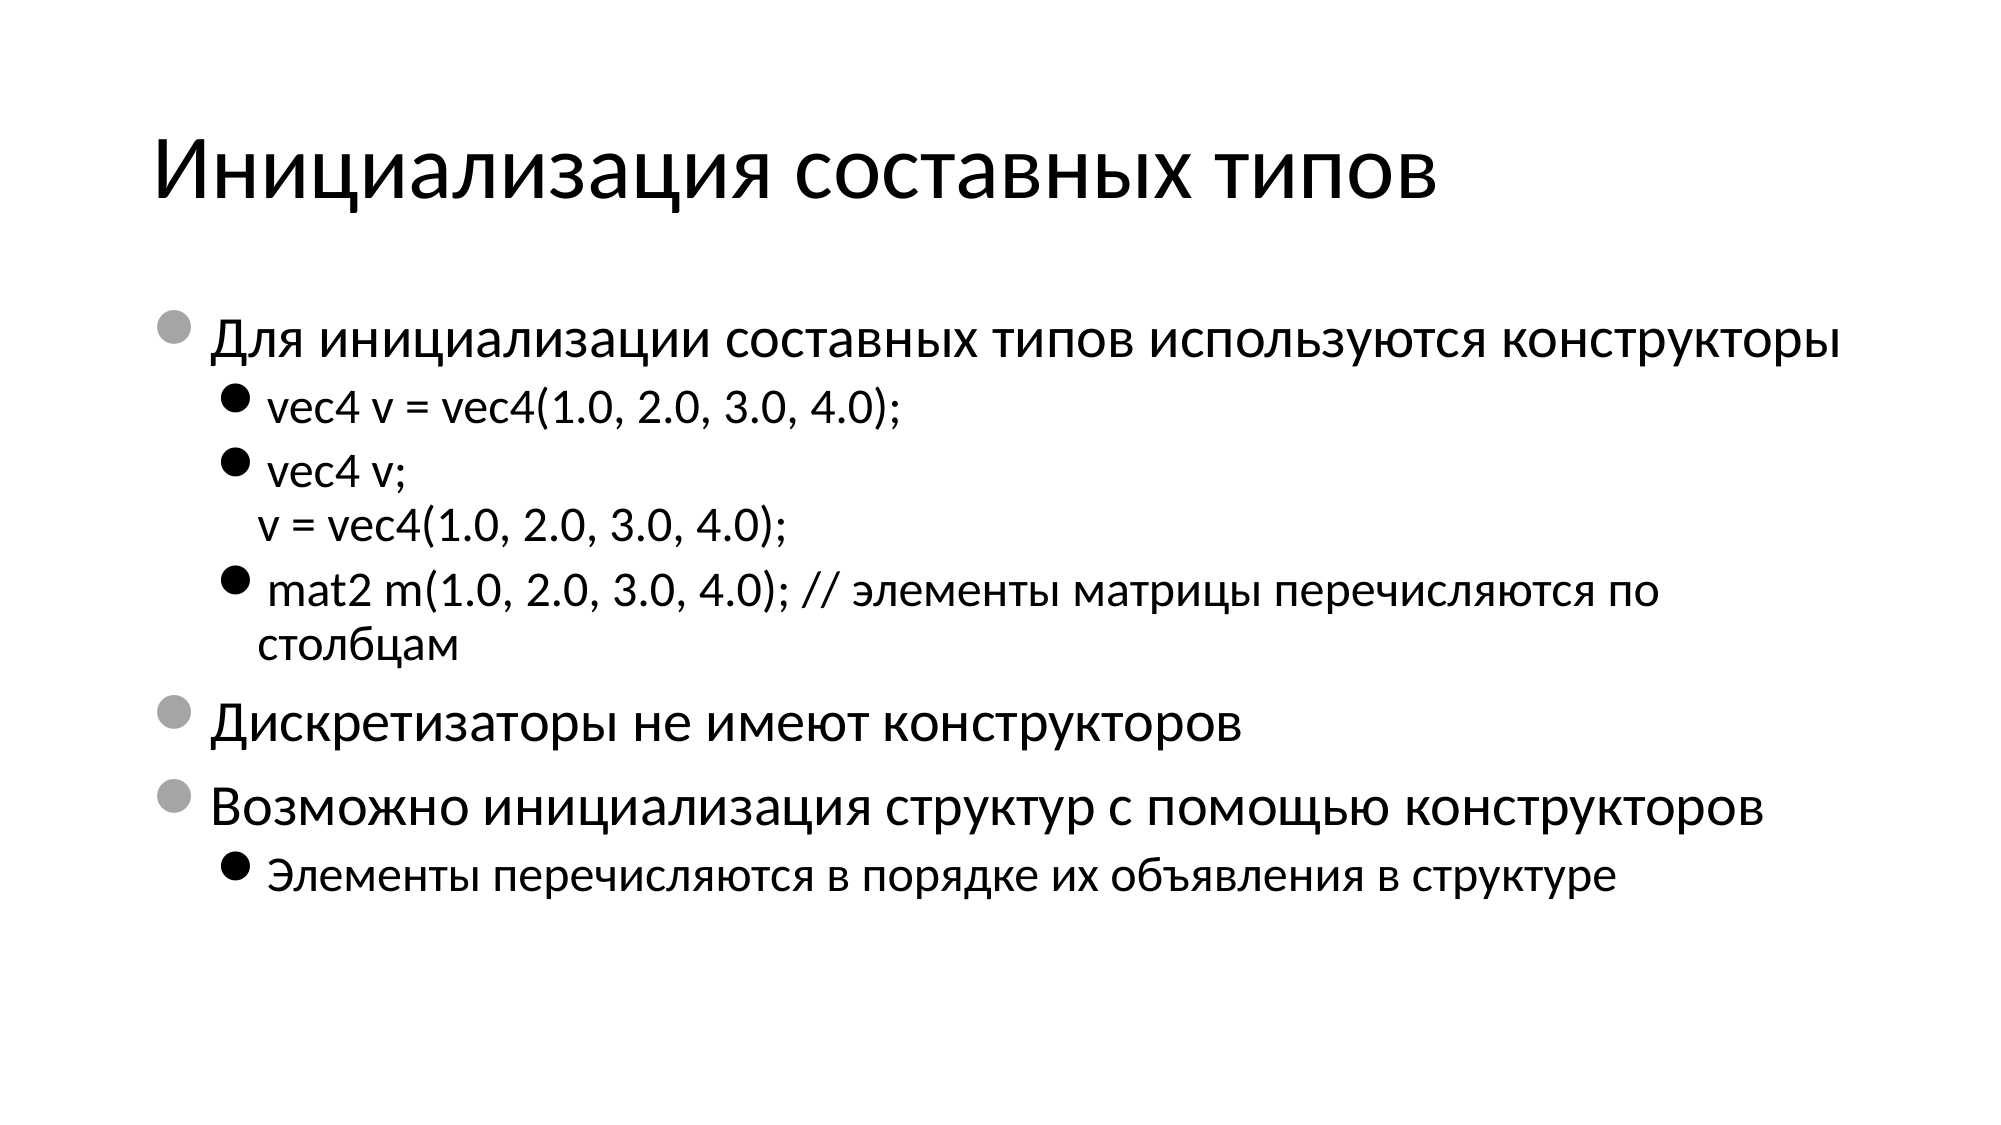

# Инициализация составных типов
Для инициализации составных типов используются конструкторы
vec4 v = vec4(1.0, 2.0, 3.0, 4.0);
vec4 v;
v = vec4(1.0, 2.0, 3.0, 4.0);
mat2 m(1.0, 2.0, 3.0, 4.0); // элементы матрицы перечисляются по столбцам
Дискретизаторы не имеют конструкторов
Возможно инициализация структур с помощью конструкторов
Элементы перечисляются в порядке их объявления в структуре